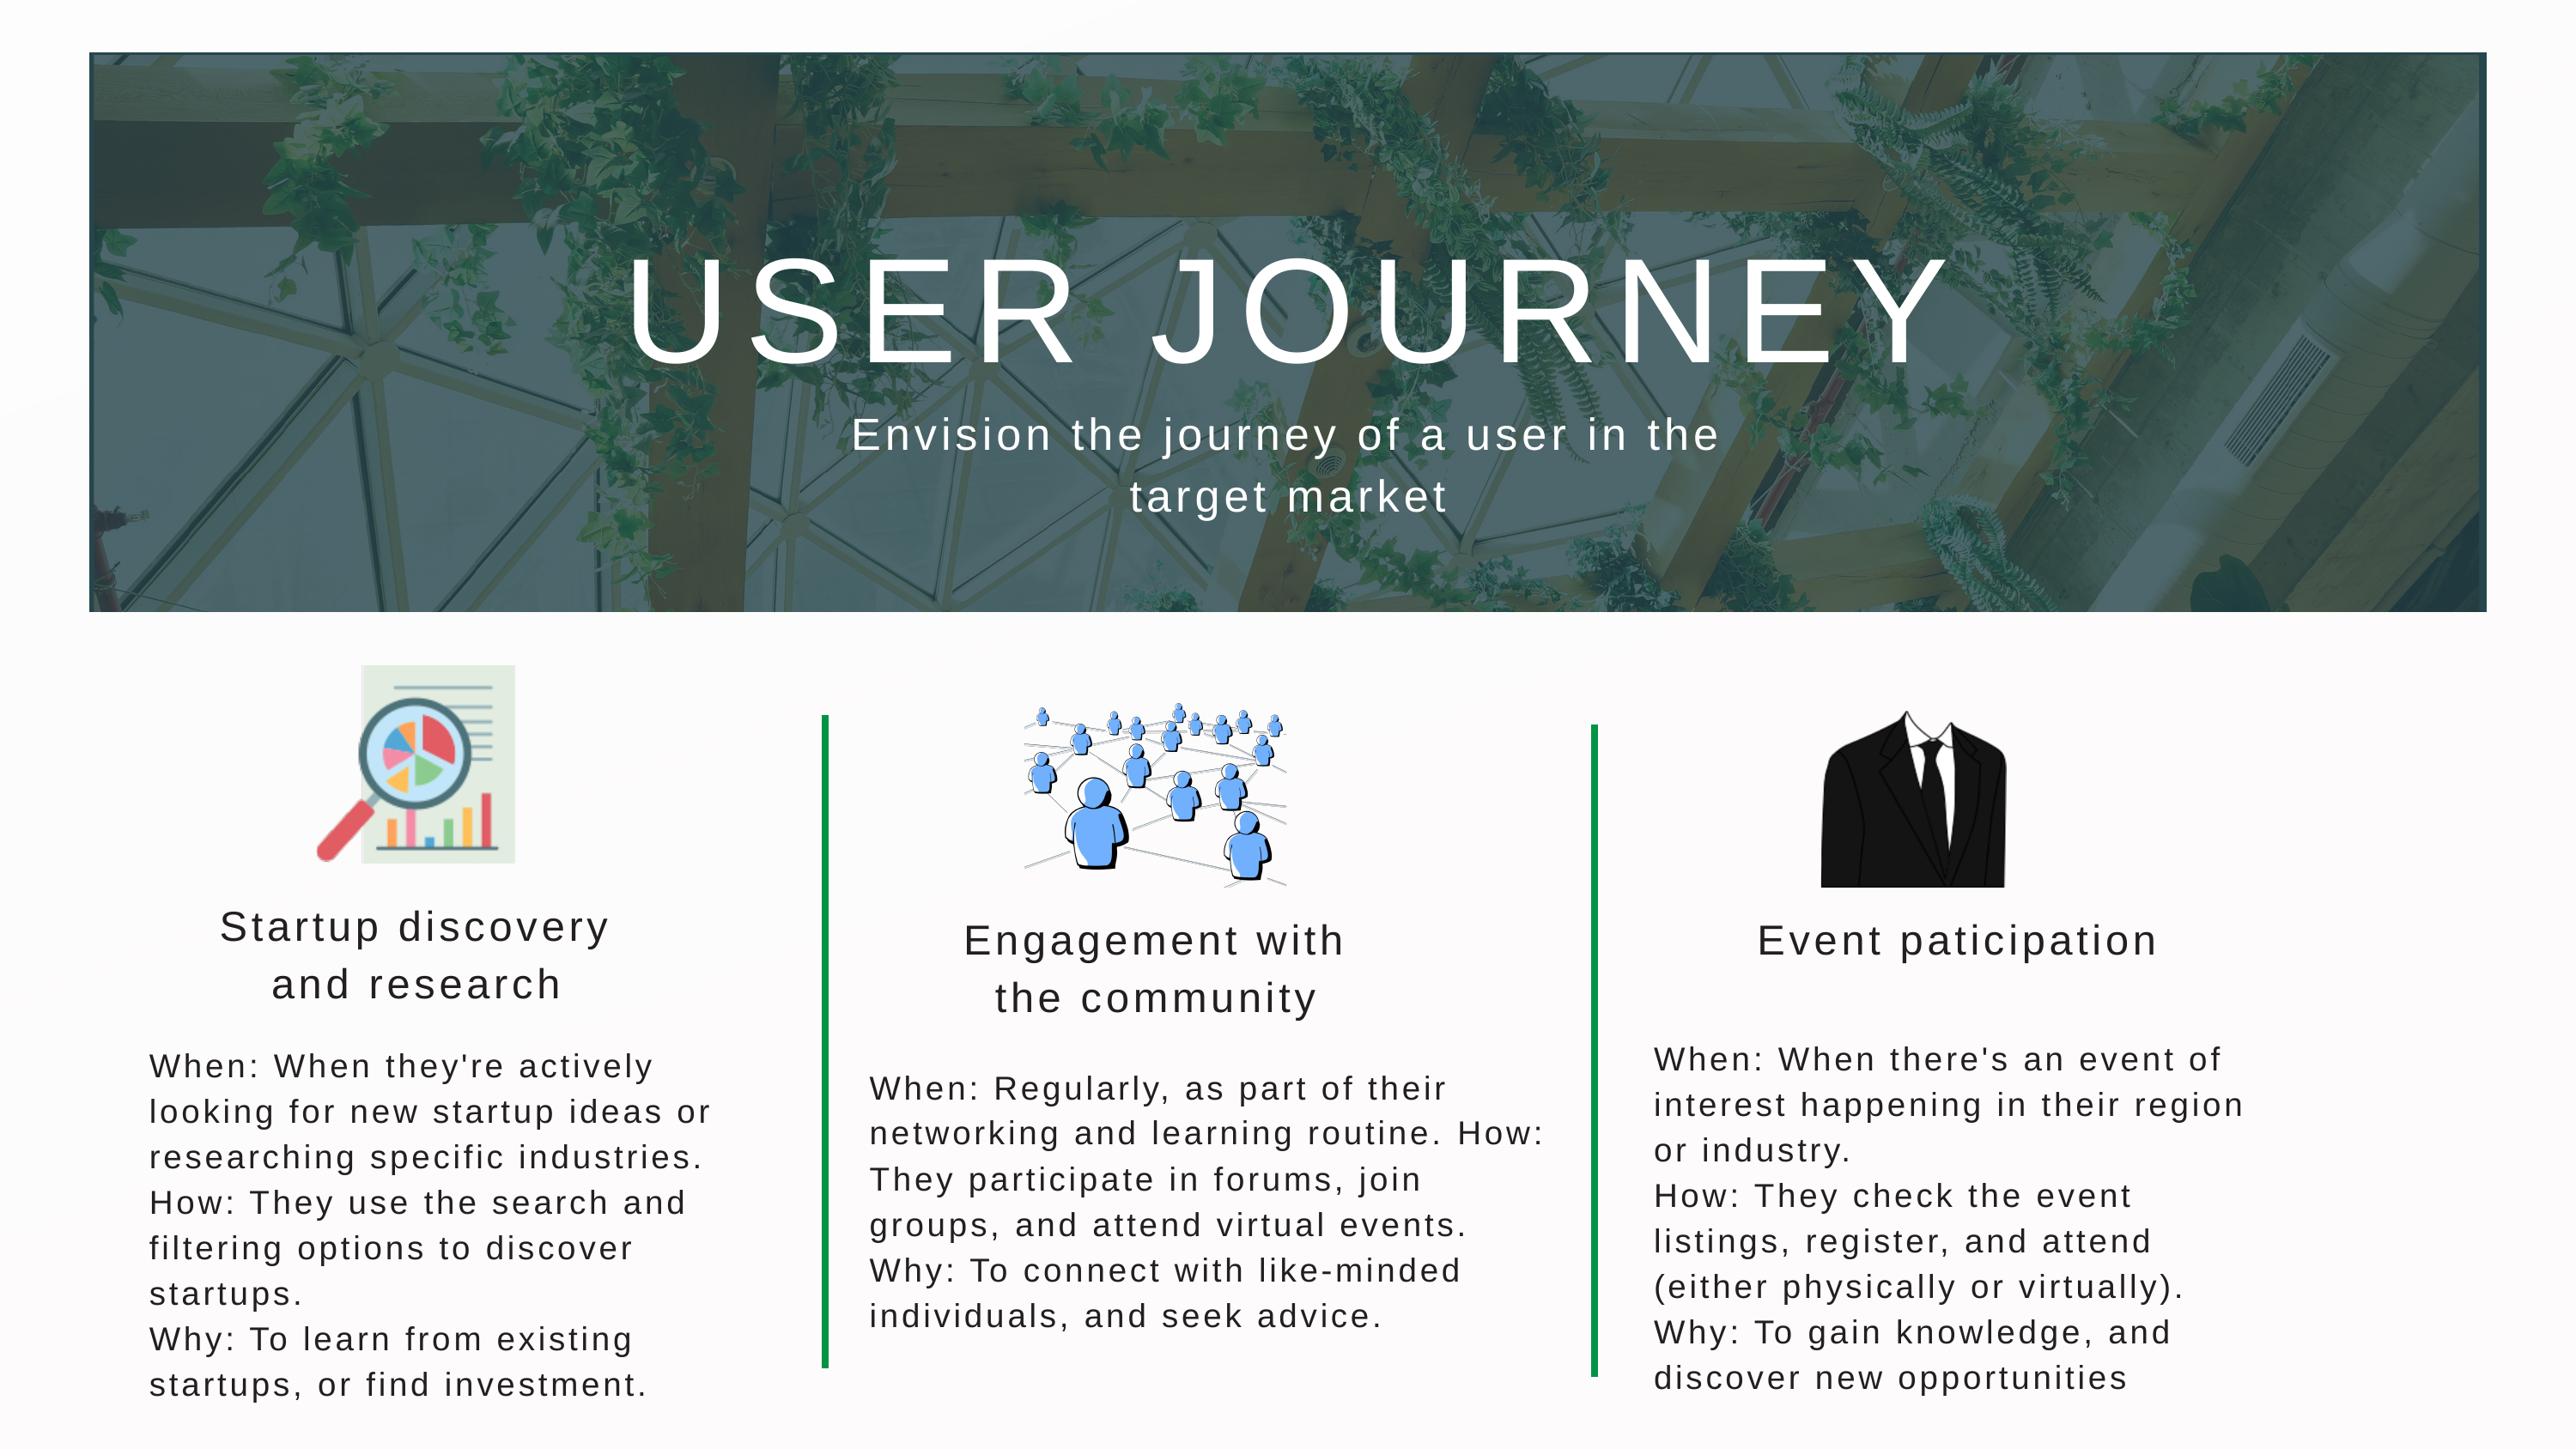

USER JOURNEY
Envision the journey of a user in the target market

Startup discovery and research
Event paticipation
Engagement with the community
When: When there's an event of interest happening in their region or industry.
How: They check the event listings, register, and attend (either physically or virtually). Why: To gain knowledge, and discover new opportunities
When: When they're actively looking for new startup ideas or researching specific industries. How: They use the search and filtering options to discover startups.
Why: To learn from existing startups, or find investment.
When: Regularly, as part of their networking and learning routine. How: They participate in forums, join groups, and attend virtual events.
Why: To connect with like-minded individuals, and seek advice.